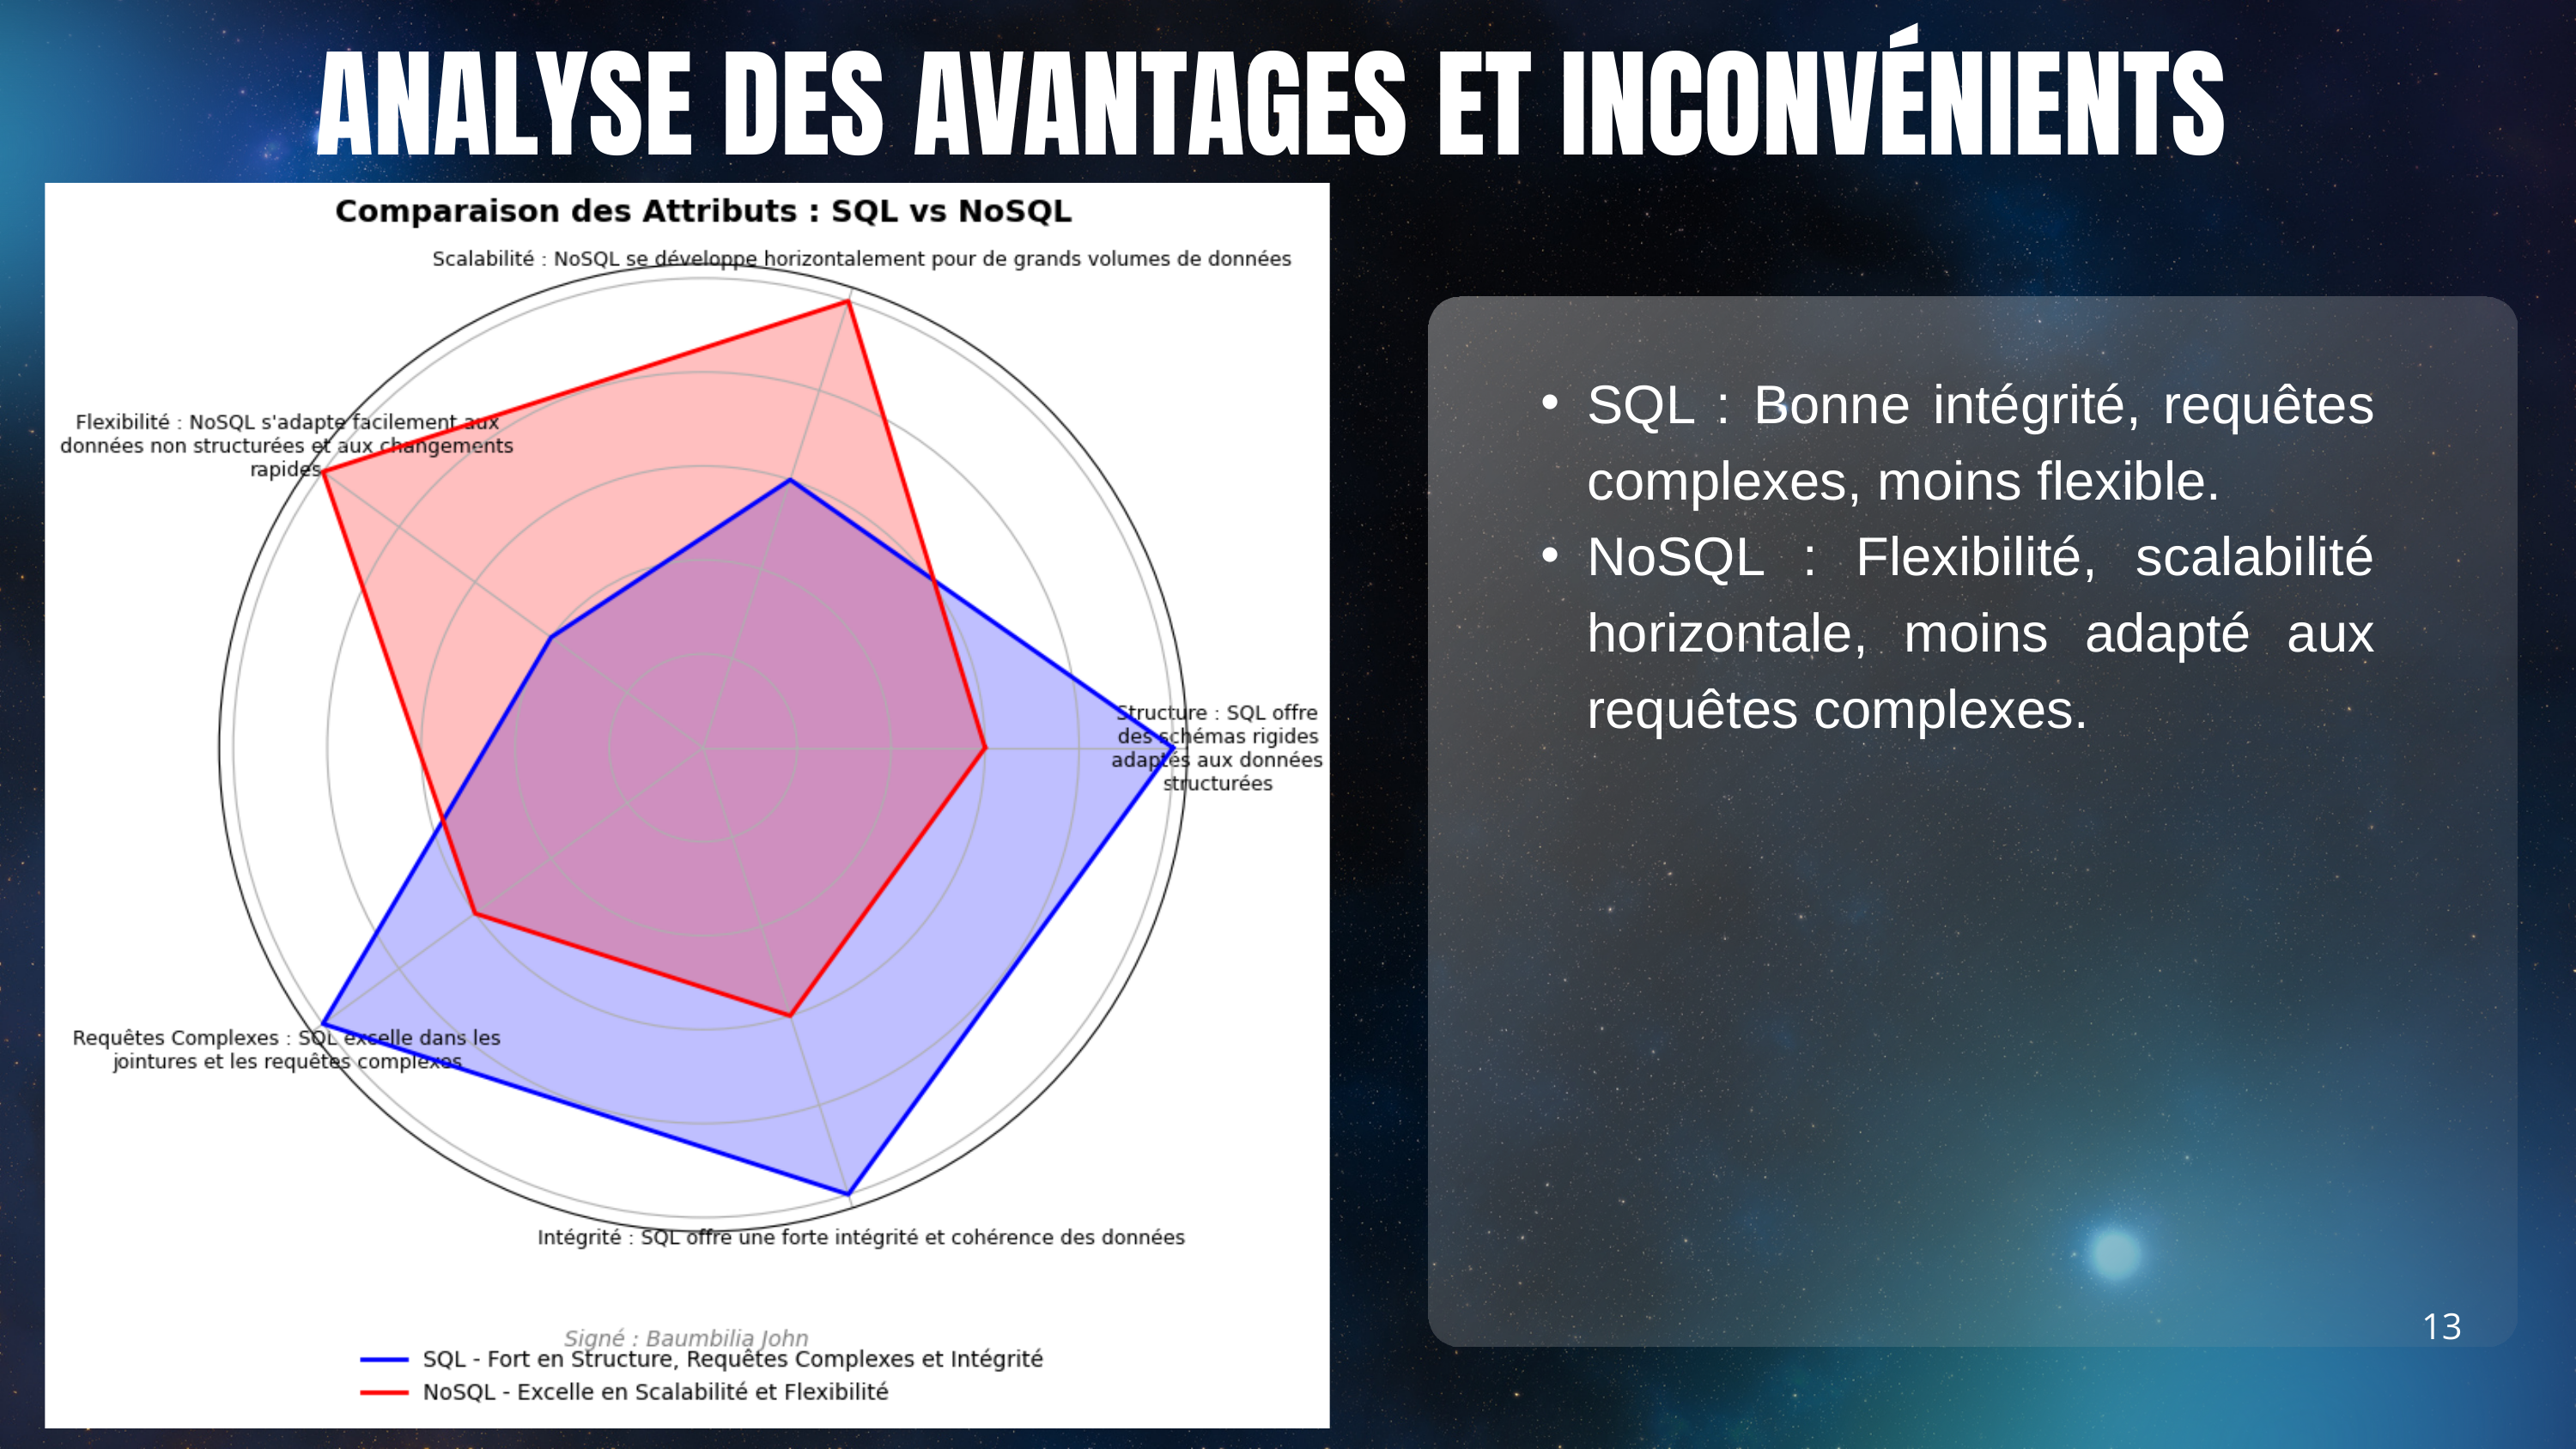

ANALYSE DES AVANTAGES ET INCONVÉNIENTS

SQL : Bonne intégrité, requêtes complexes, moins flexible.
NoSQL : Flexibilité, scalabilité horizontale, moins adapté aux requêtes complexes.

13